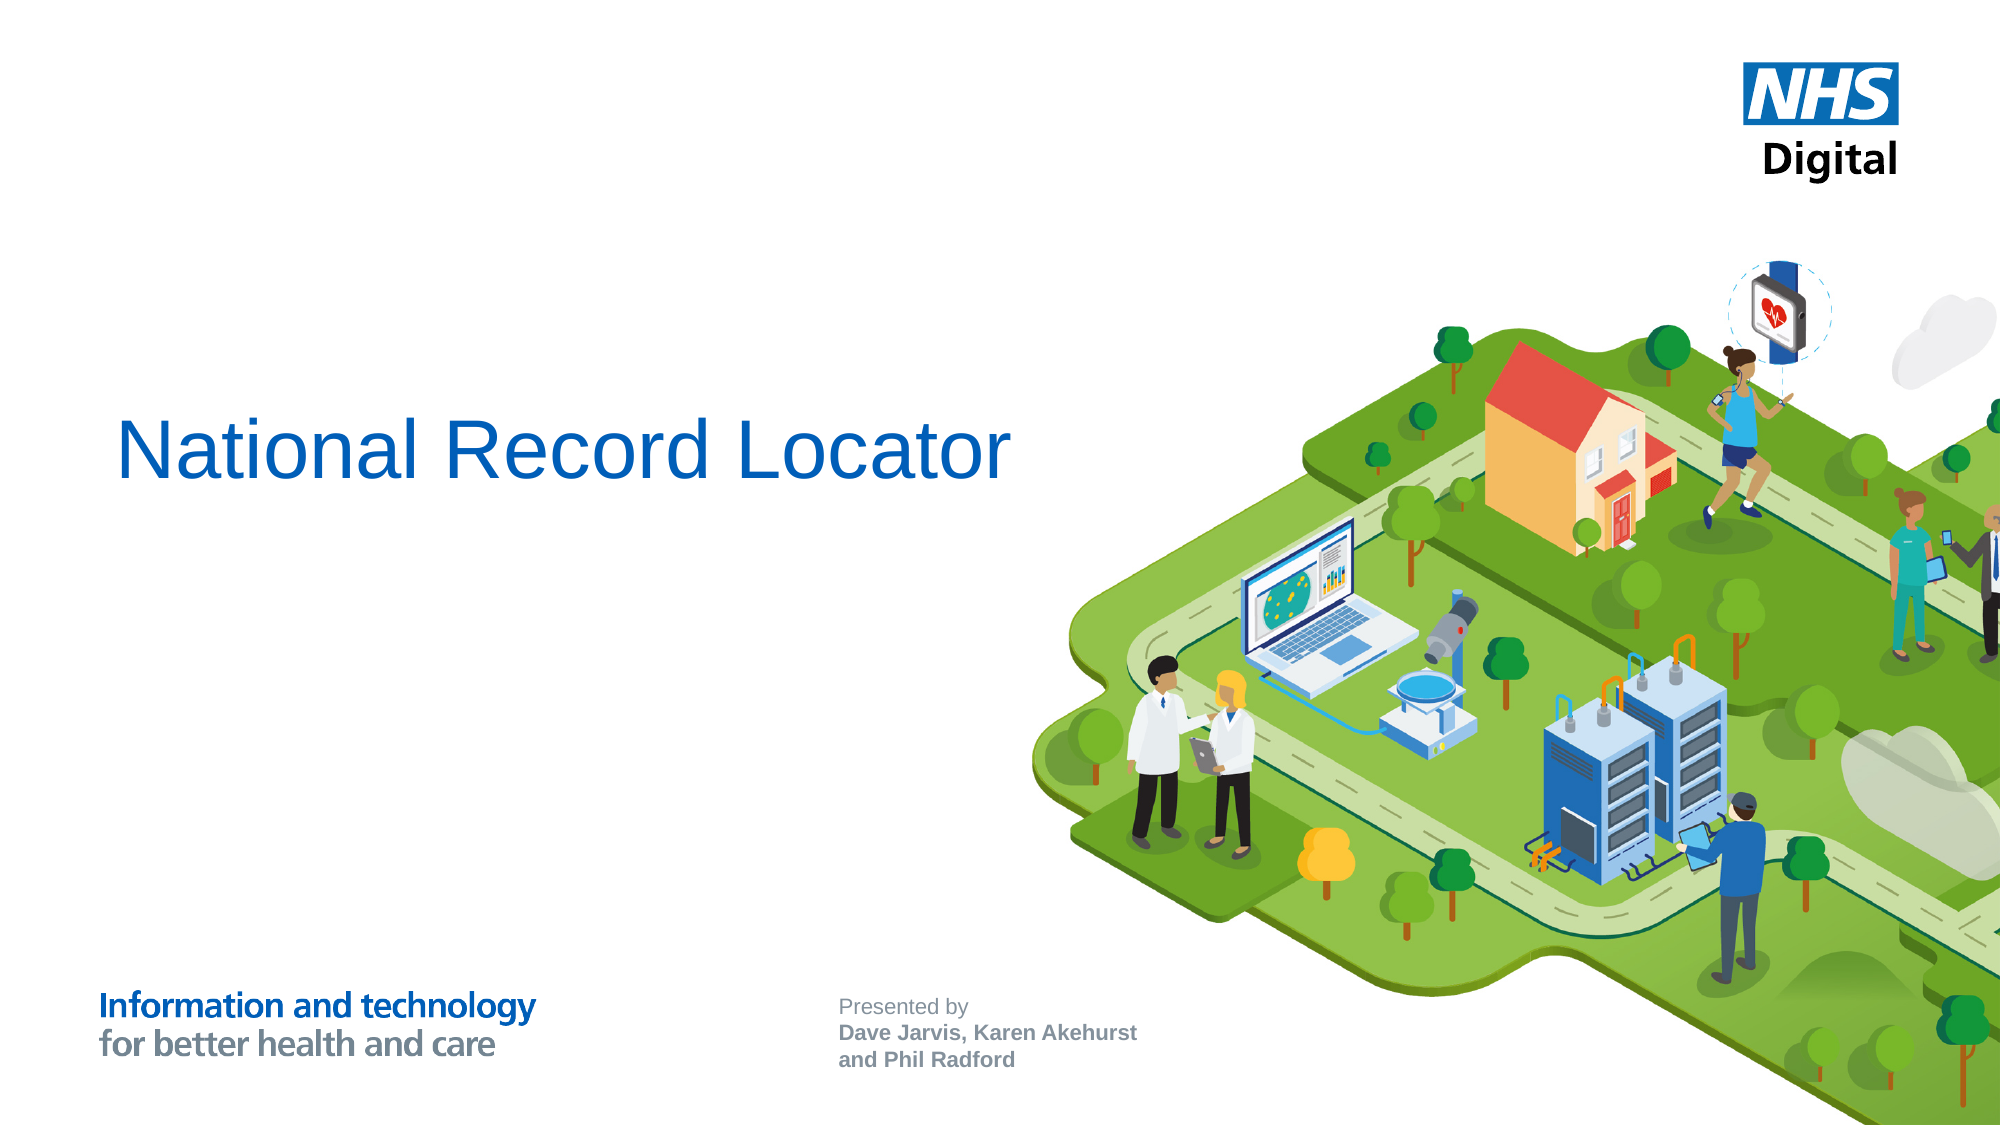

# National Record Locator
Presented by
Dave Jarvis, Karen Akehurst and Phil Radford